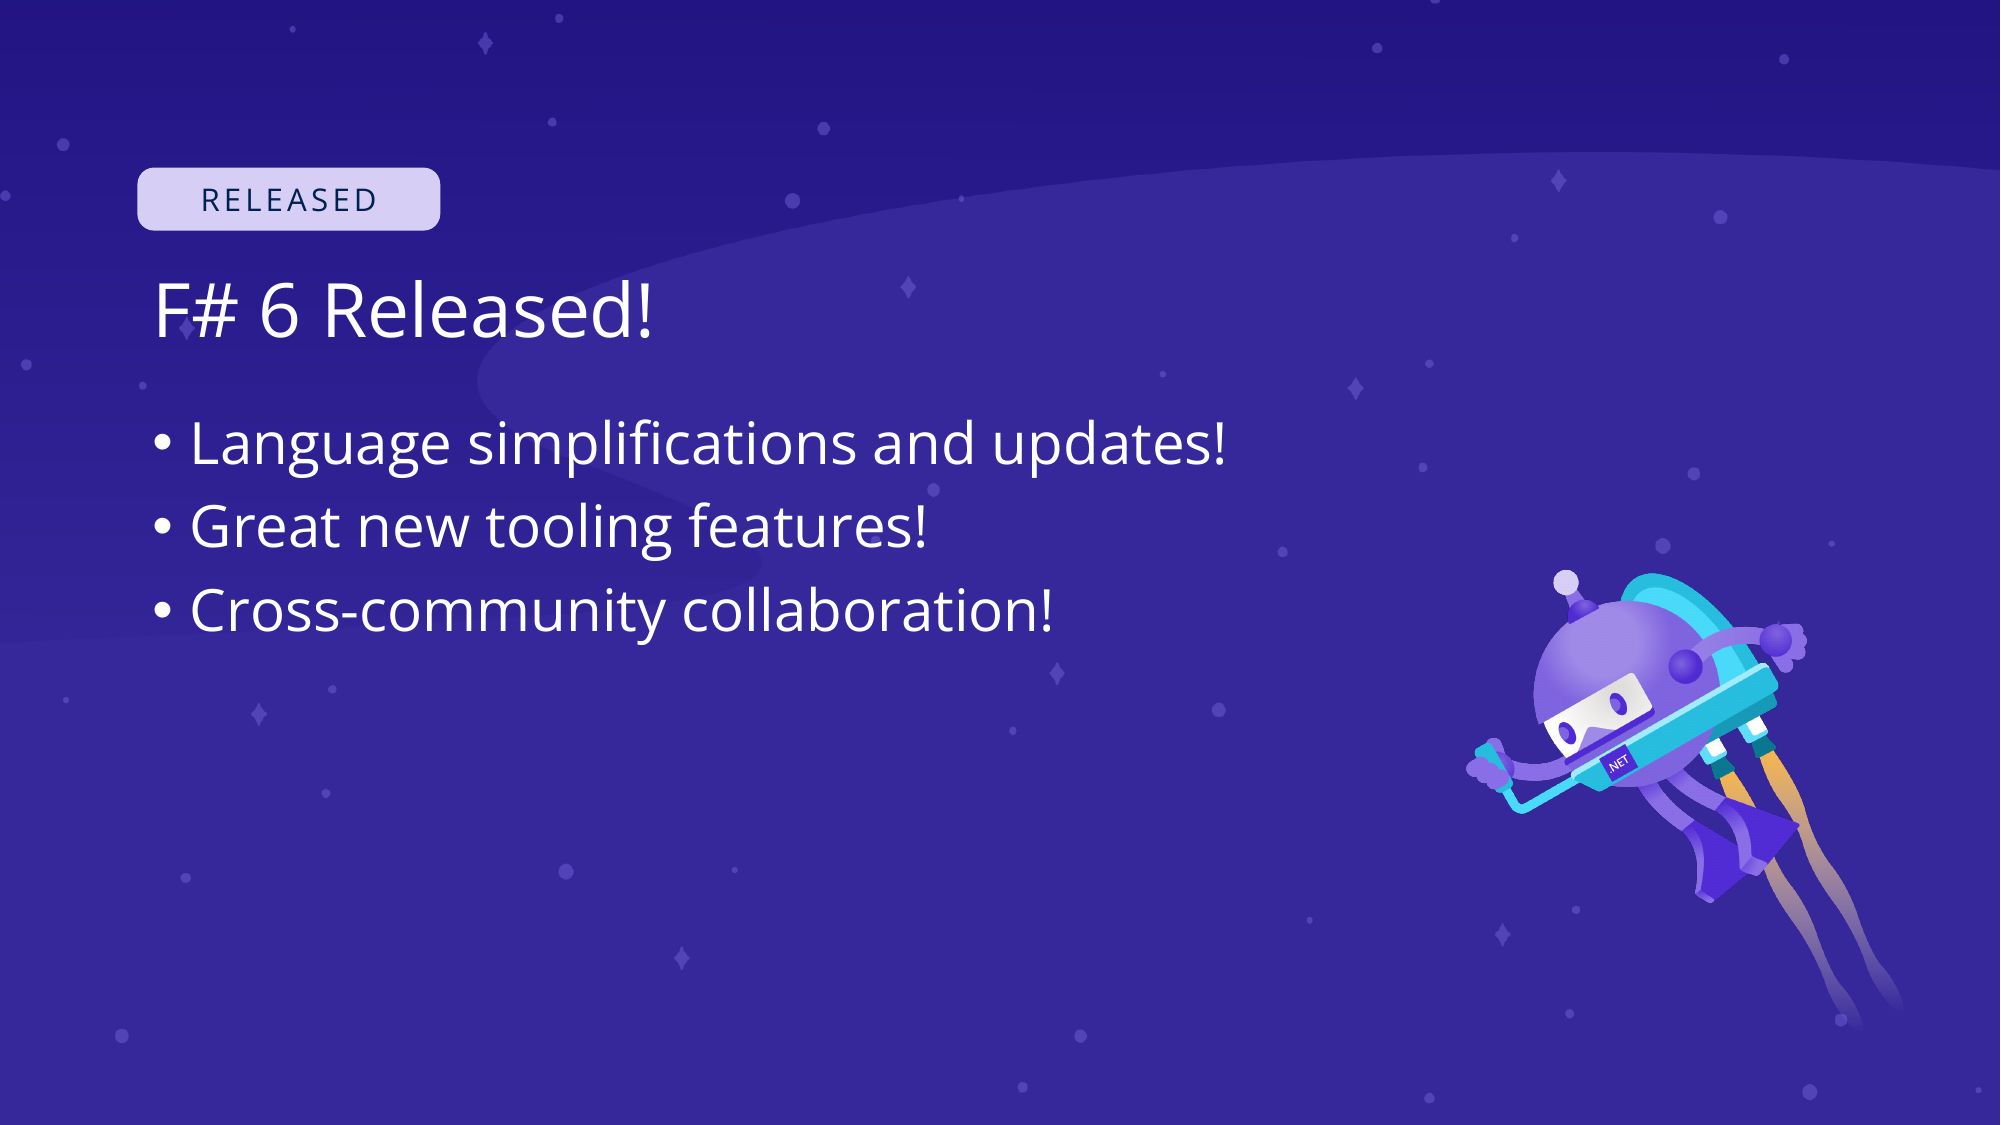

# F# 6 Released!
Language simplifications and updates!
Great new tooling features!
Cross-community collaboration!